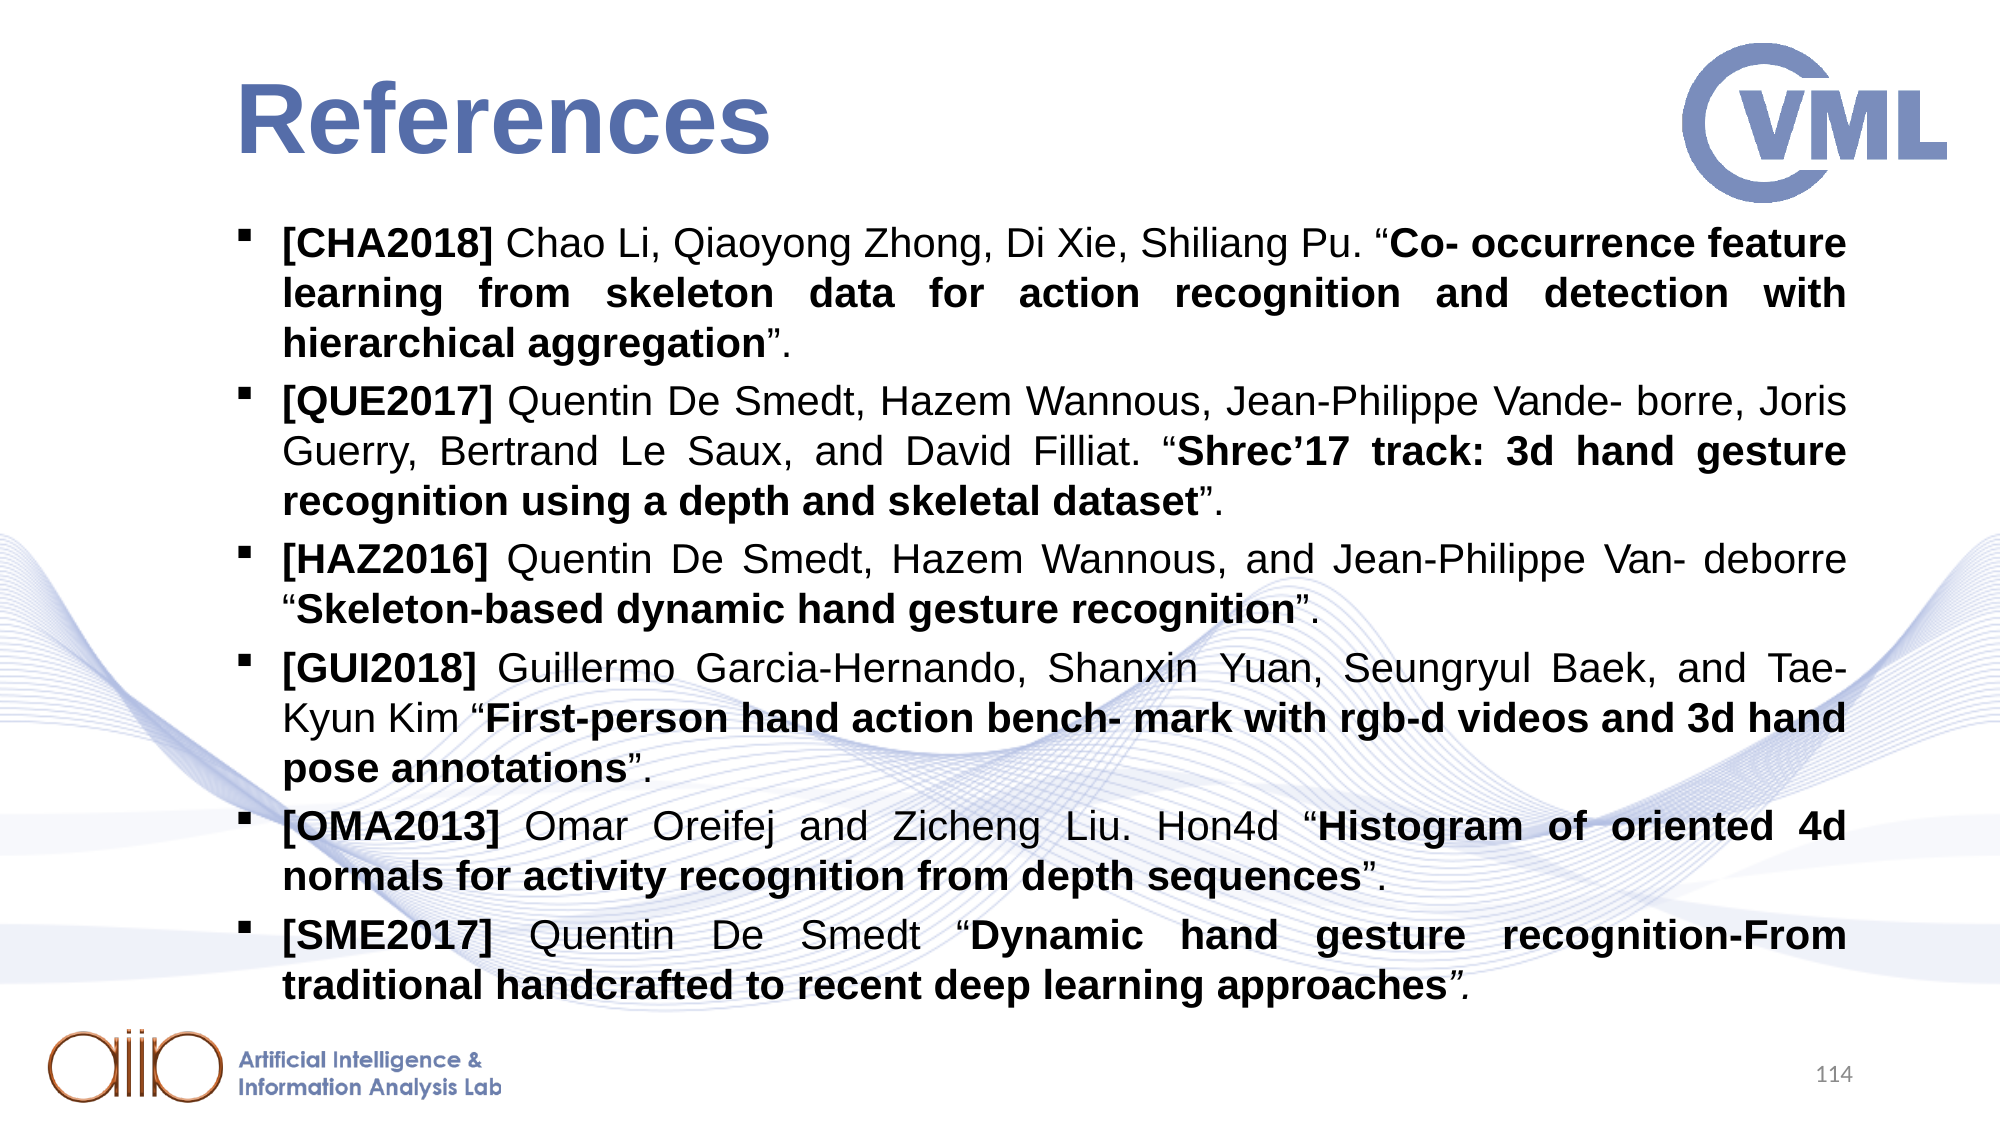

# References
[CHA2018] Chao Li, Qiaoyong Zhong, Di Xie, Shiliang Pu. “Co- occurrence feature learning from skeleton data for action recognition and detection with hierarchical aggregation”.
[QUE2017] Quentin De Smedt, Hazem Wannous, Jean-Philippe Vande- borre, Joris Guerry, Bertrand Le Saux, and David Filliat. “Shrec’17 track: 3d hand gesture recognition using a depth and skeletal dataset”.
[HAZ2016] Quentin De Smedt, Hazem Wannous, and Jean-Philippe Van- deborre “Skeleton-based dynamic hand gesture recognition”.
[GUI2018] Guillermo Garcia-Hernando, Shanxin Yuan, Seungryul Baek, and Tae-Kyun Kim “First-person hand action bench- mark with rgb-d videos and 3d hand pose annotations”.
[OMA2013] Omar Oreifej and Zicheng Liu. Hon4d “Histogram of oriented 4d normals for activity recognition from depth sequences”.
[SME2017] Quentin De Smedt “Dynamic hand gesture recognition-From traditional handcrafted to recent deep learning approaches”.

114